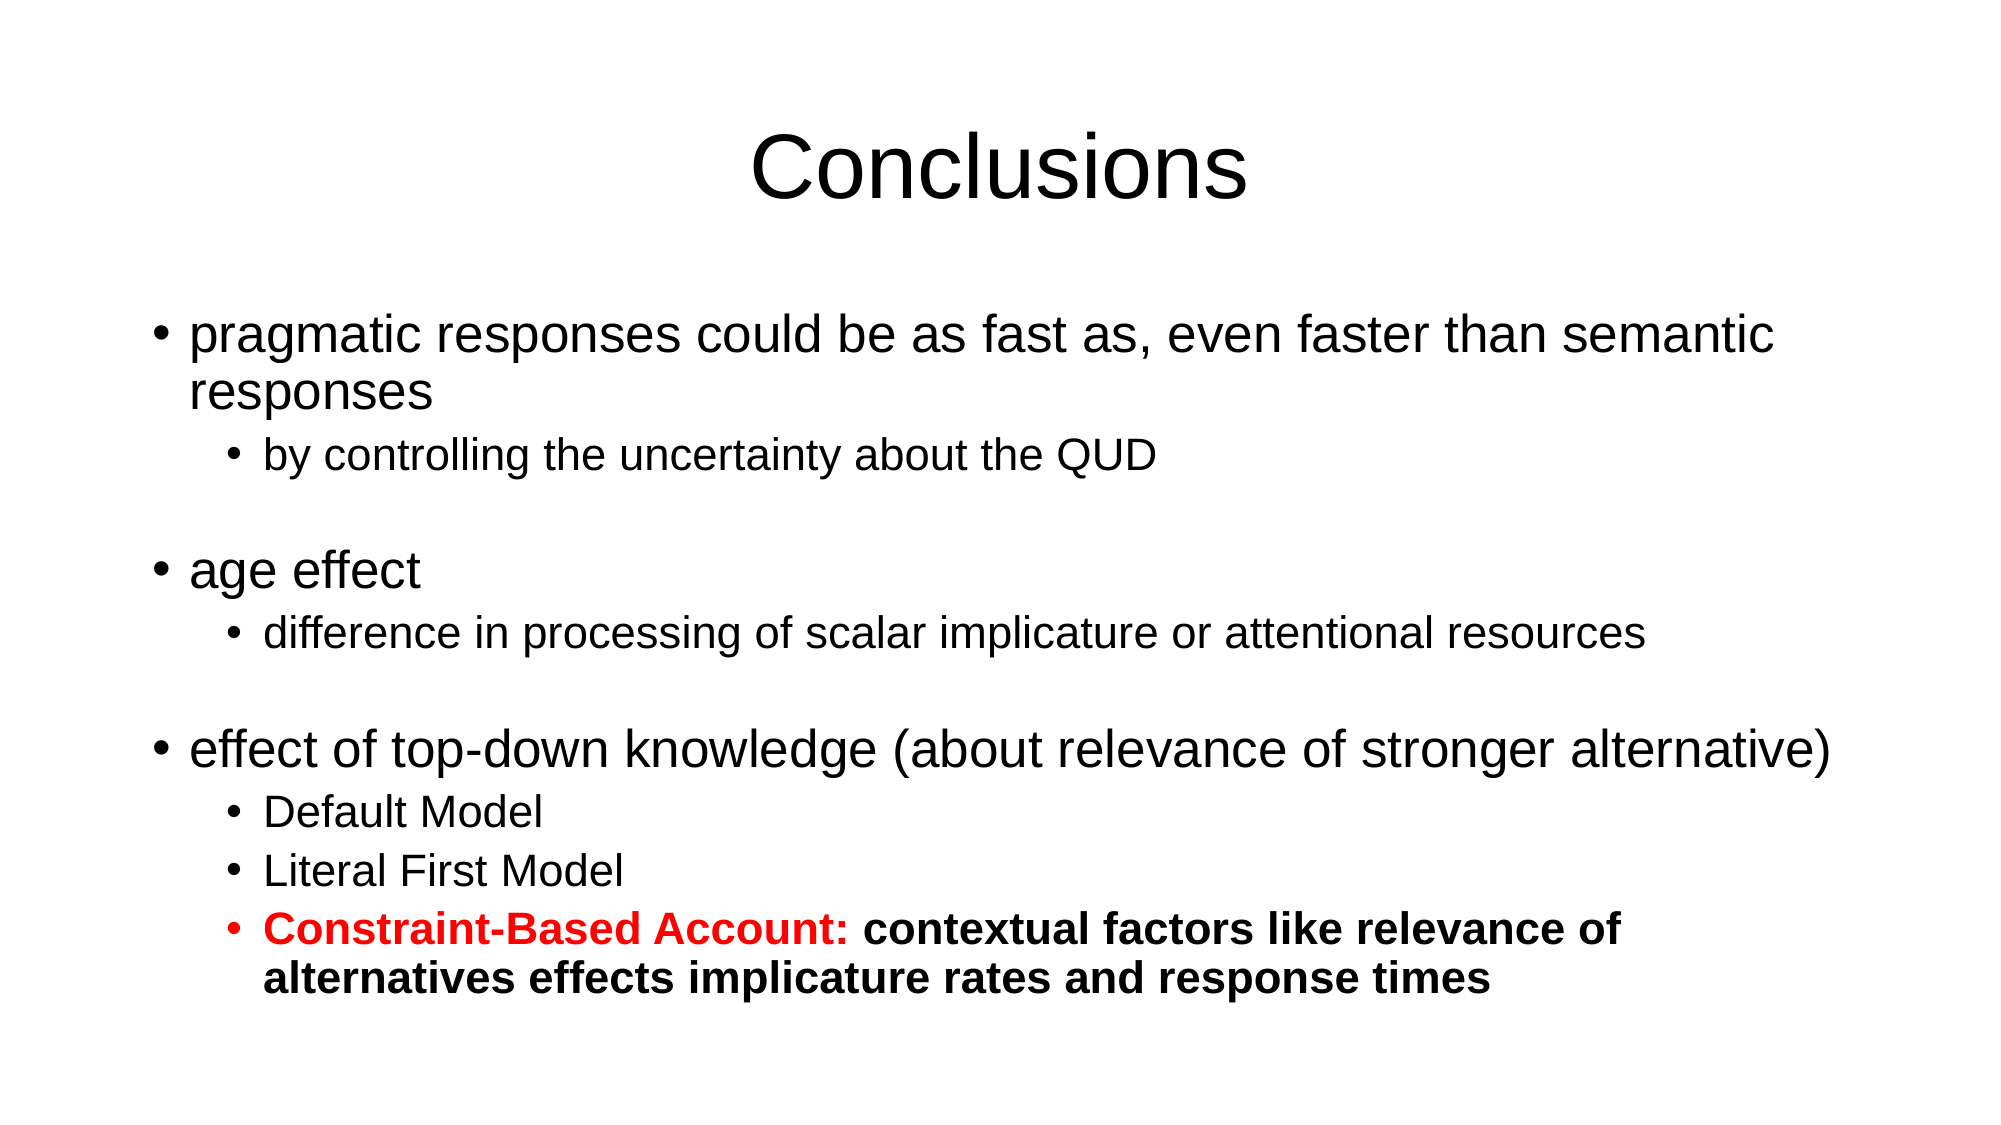

# Conclusions
pragmatic responses could be as fast as, even faster than semantic responses
by controlling the uncertainty about the QUD

age effect
difference in processing of scalar implicature or attentional resources

effect of top-down knowledge (about relevance of stronger alternative)
Default Model
Literal First Model
Constraint-Based Account: contextual factors like relevance of alternatives effects implicature rates and response times